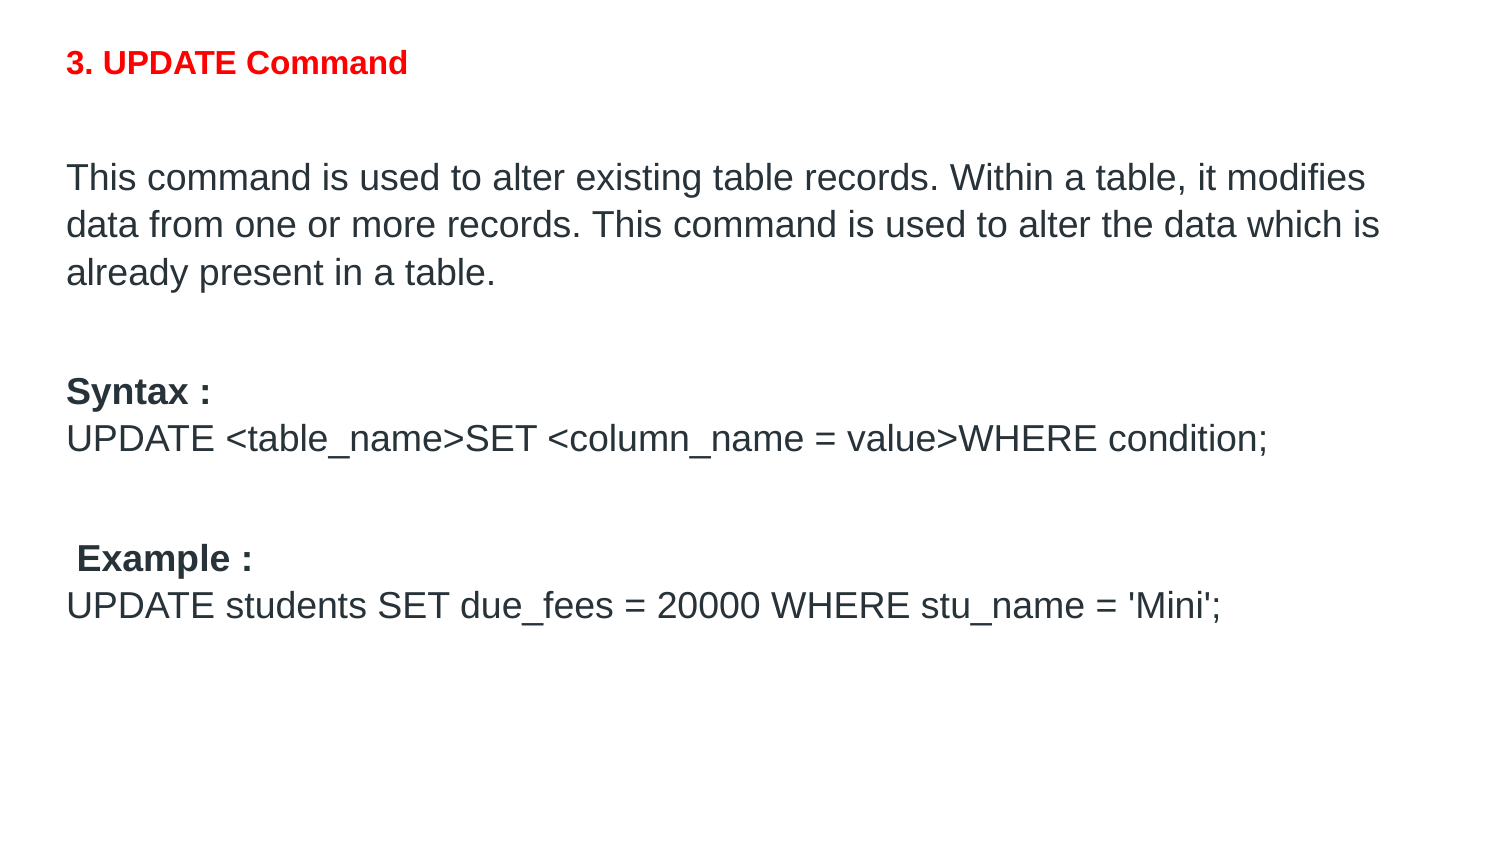

3. UPDATE Command
This command is used to alter existing table records. Within a table, it modifies data from one or more records. This command is used to alter the data which is already present in a table.
Syntax :
UPDATE <table_name>SET <column_name = value>WHERE condition;
 Example :
UPDATE students SET due_fees = 20000 WHERE stu_name = 'Mini';